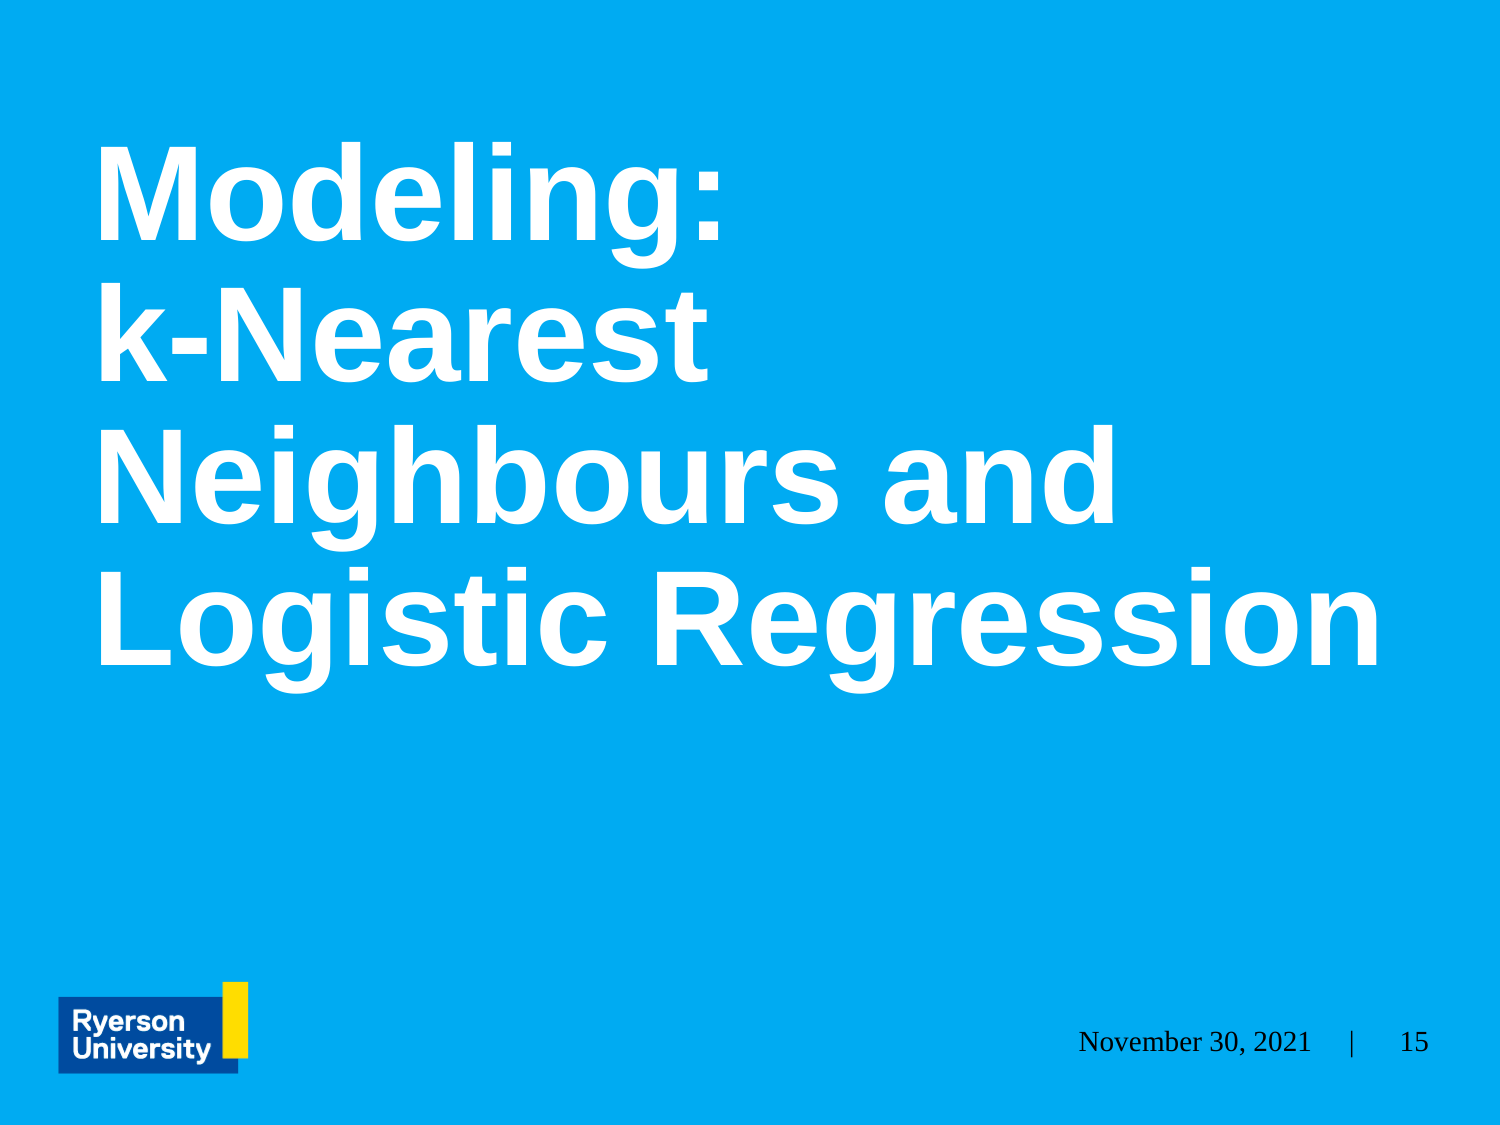

# Modeling: k-Nearest Neighbours and Logistic Regression
15
November 30, 2021     |